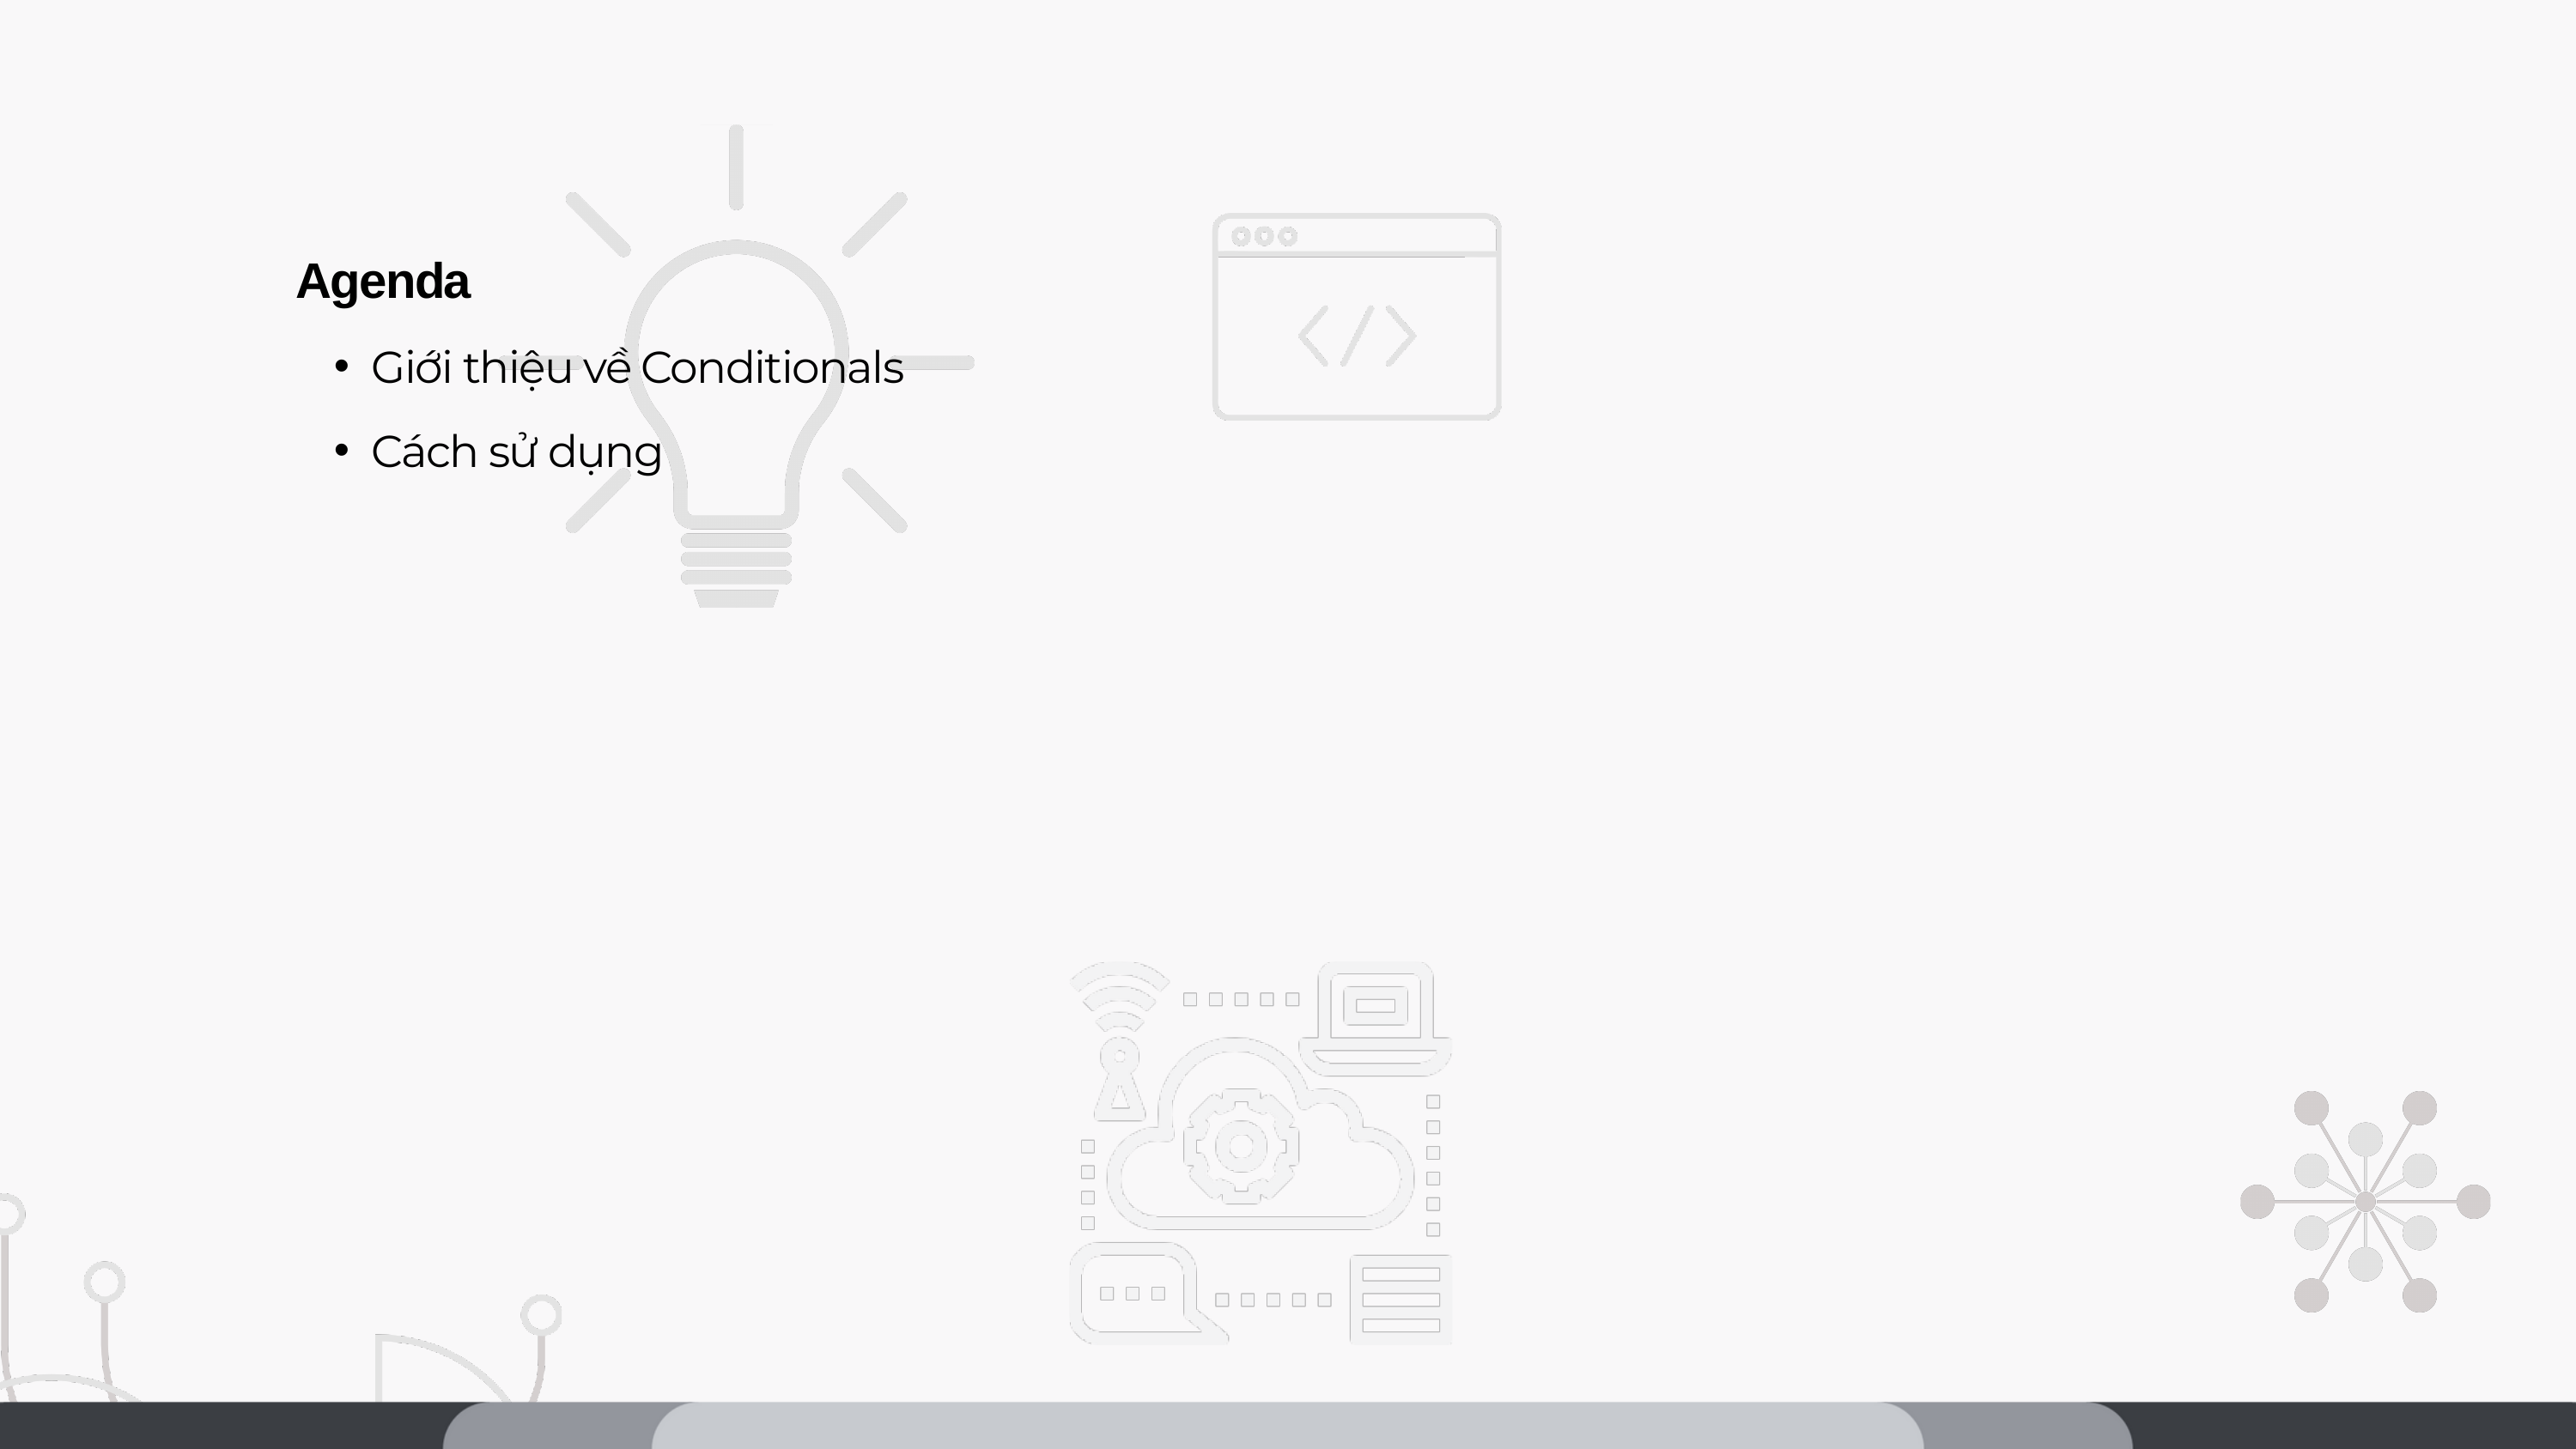

Agenda
Giới thiệu về Conditionals
Cách sử dụng